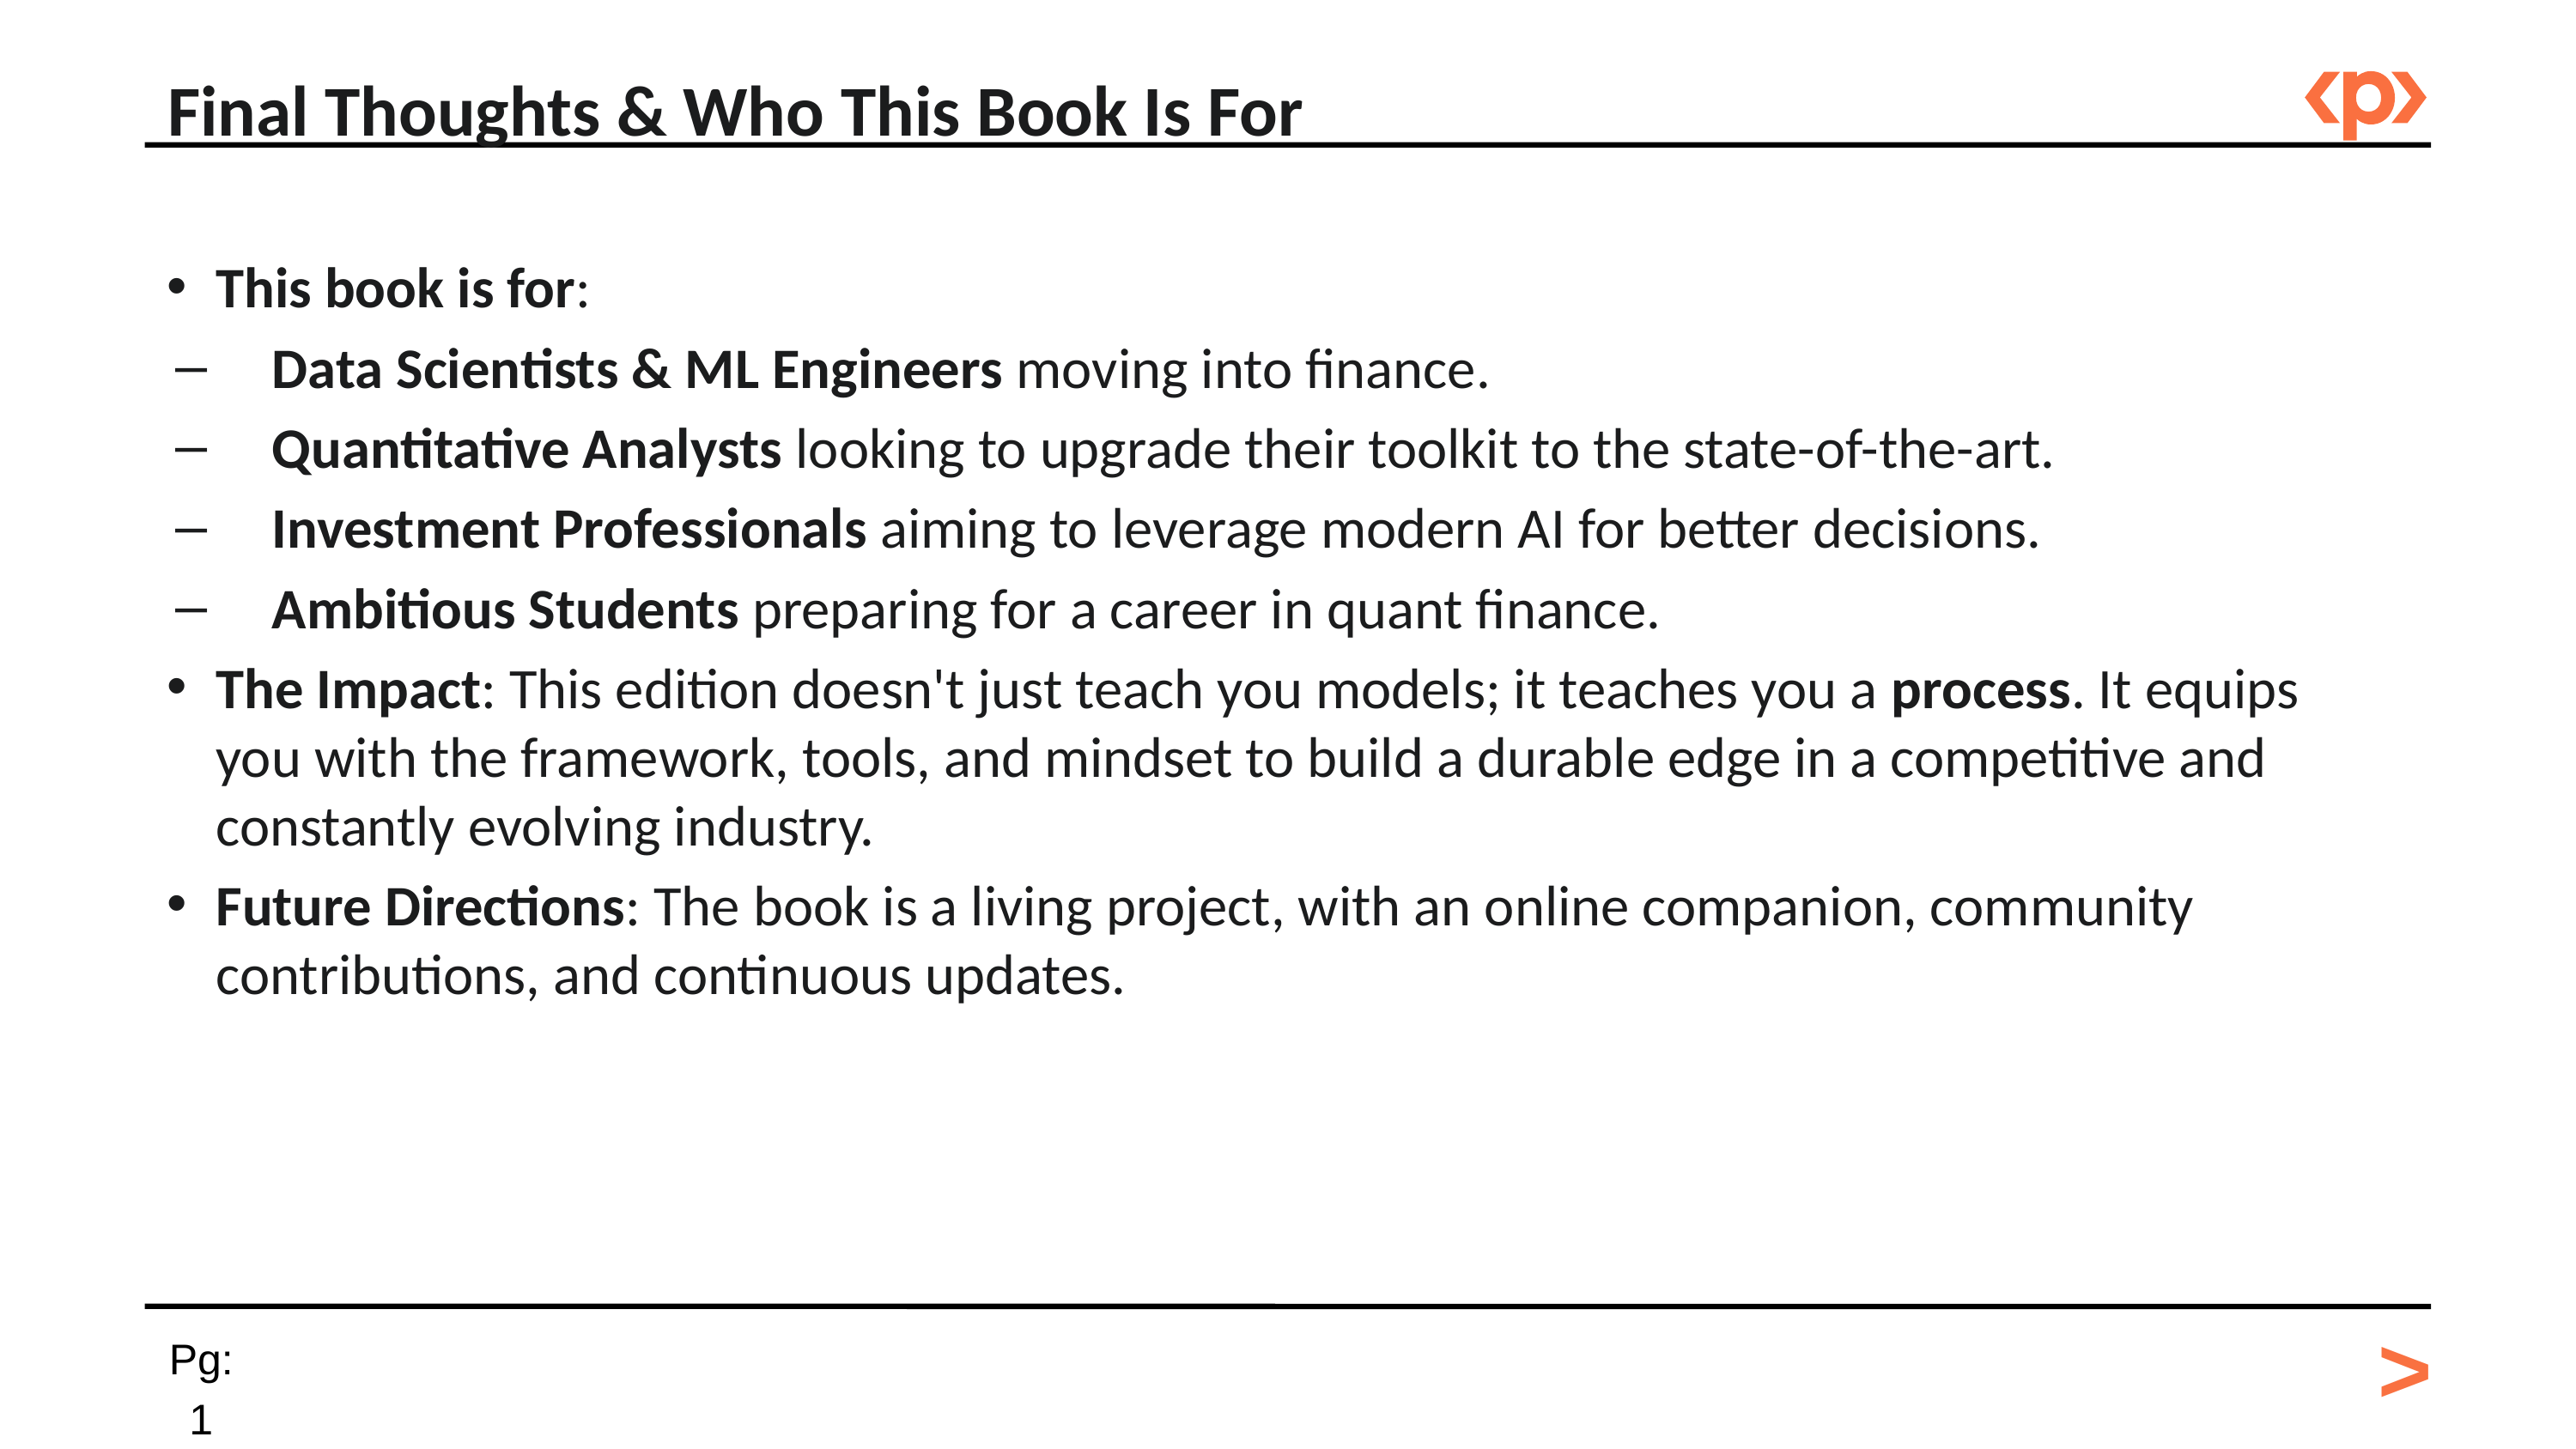

Final Thoughts & Who This Book Is For

This book is for:
Data Scientists & ML Engineers moving into finance.
Quantitative Analysts looking to upgrade their toolkit to the state-of-the-art.
Investment Professionals aiming to leverage modern AI for better decisions.
Ambitious Students preparing for a career in quant finance.
The Impact: This edition doesn't just teach you models; it teaches you a process. It equips you with the framework, tools, and mindset to build a durable edge in a competitive and constantly evolving industry.
Future Directions: The book is a living project, with an online companion, community contributions, and continuous updates.
>

Pg: 1